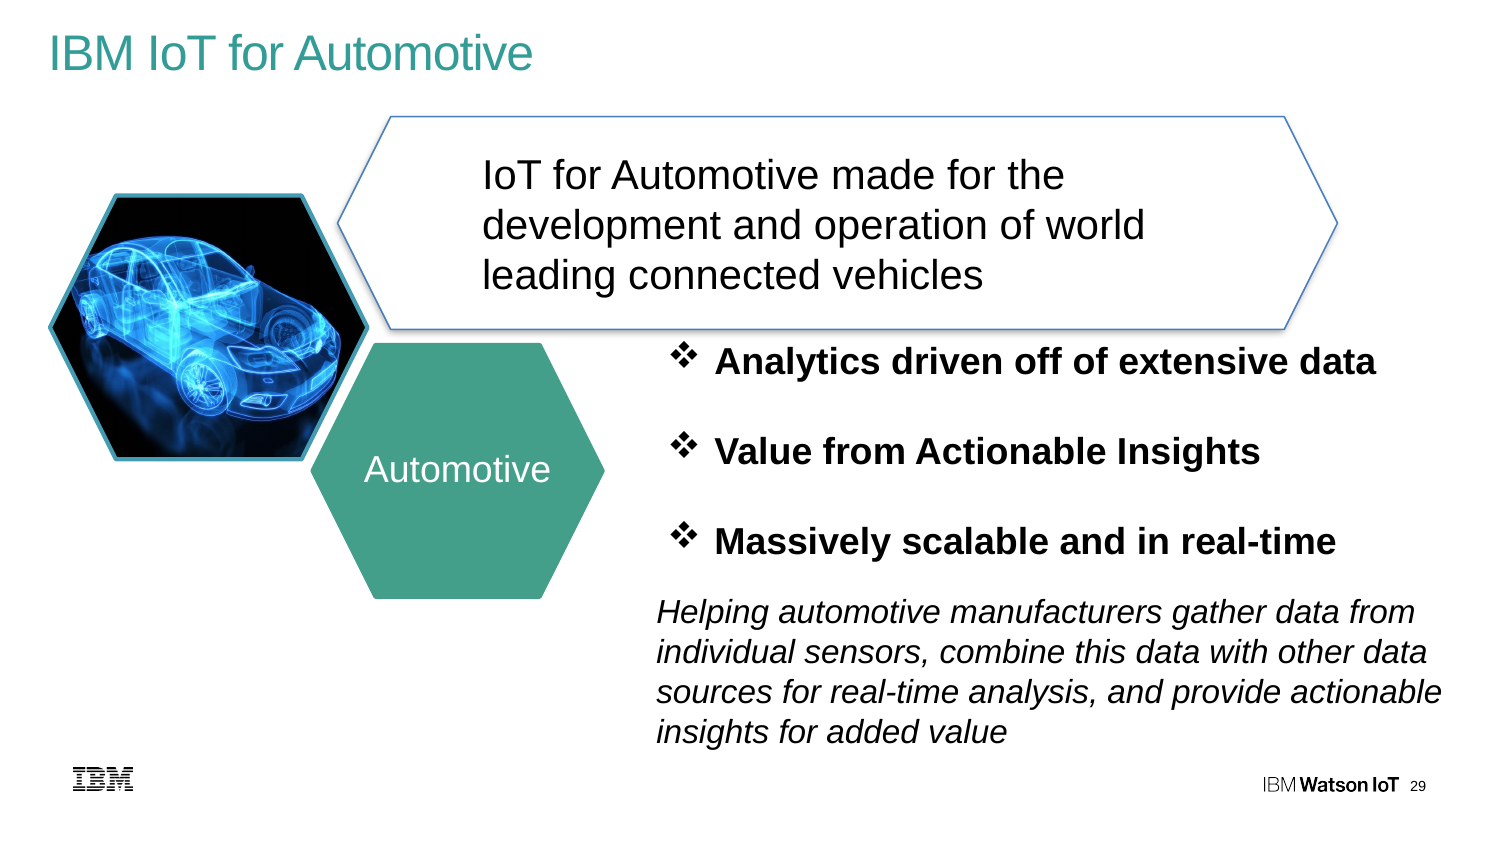

# IBM IoT for Automotive
IoT for Automotive made for the development and operation of world leading connected vehicles

Analytics driven off of extensive data

Value from Actionable Insights

Massively scalable and in real-time

Automotive
Helping automotive manufacturers gather data from individual sensors, combine this data with other data sources for real-time analysis, and provide actionable insights for added value